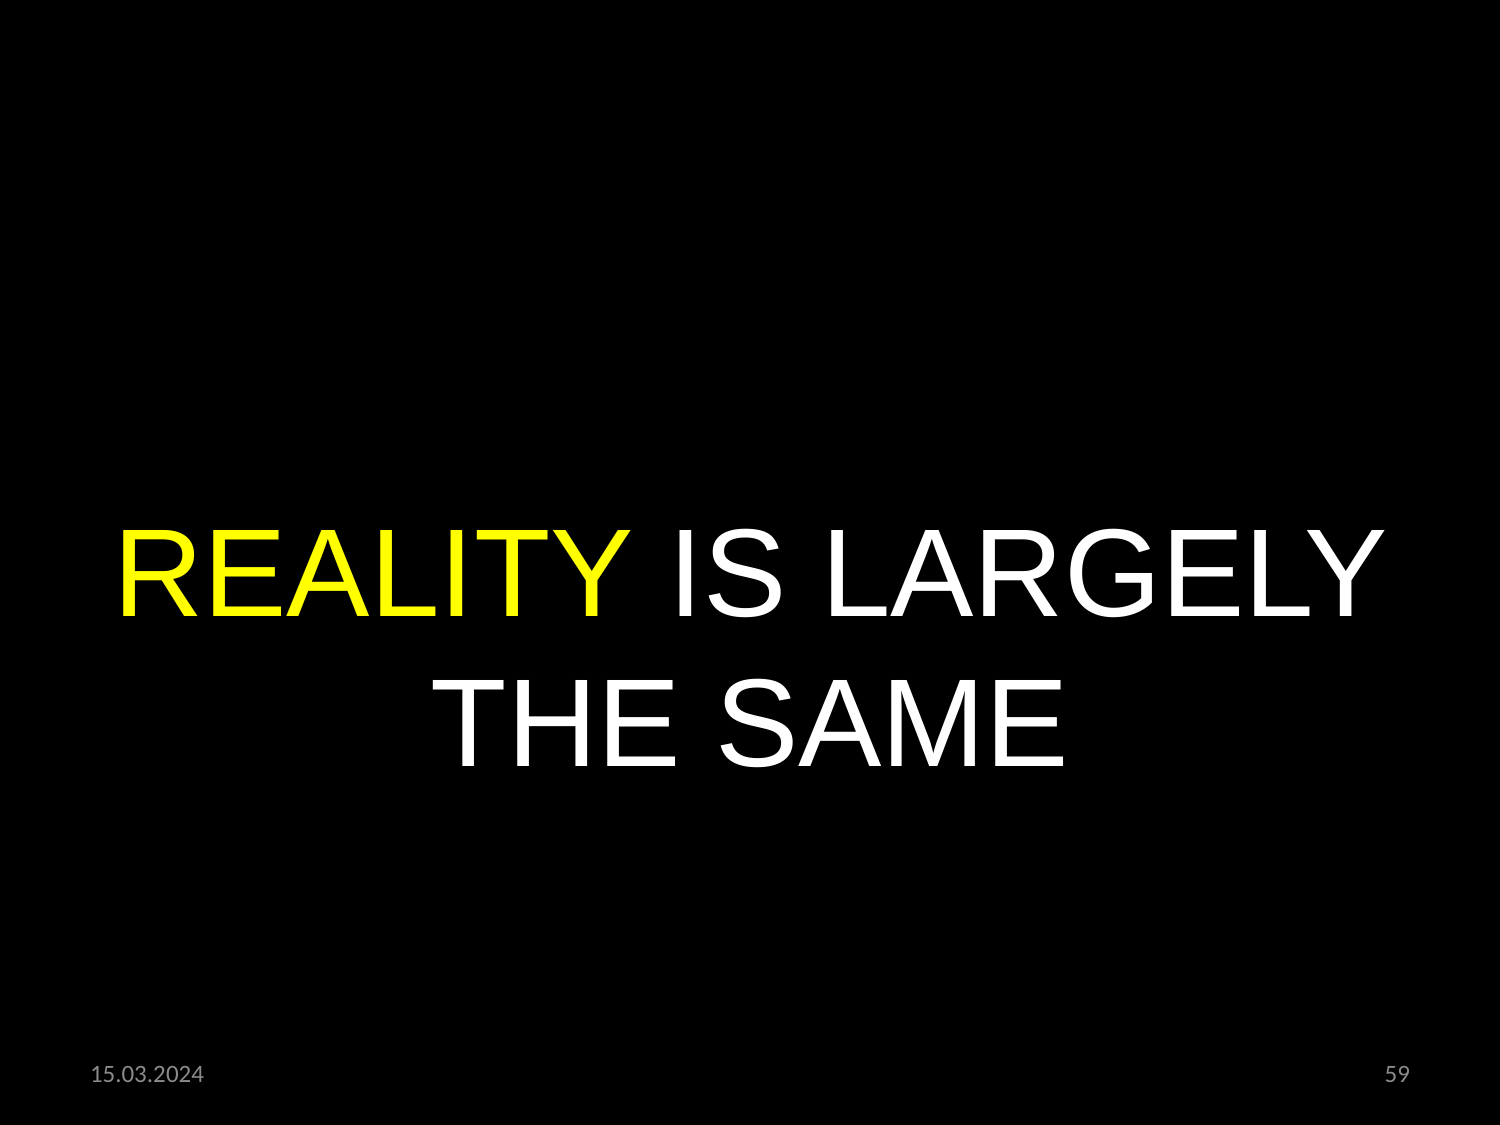

REALITY IS LARGELY THE SAME
15.03.2024
59